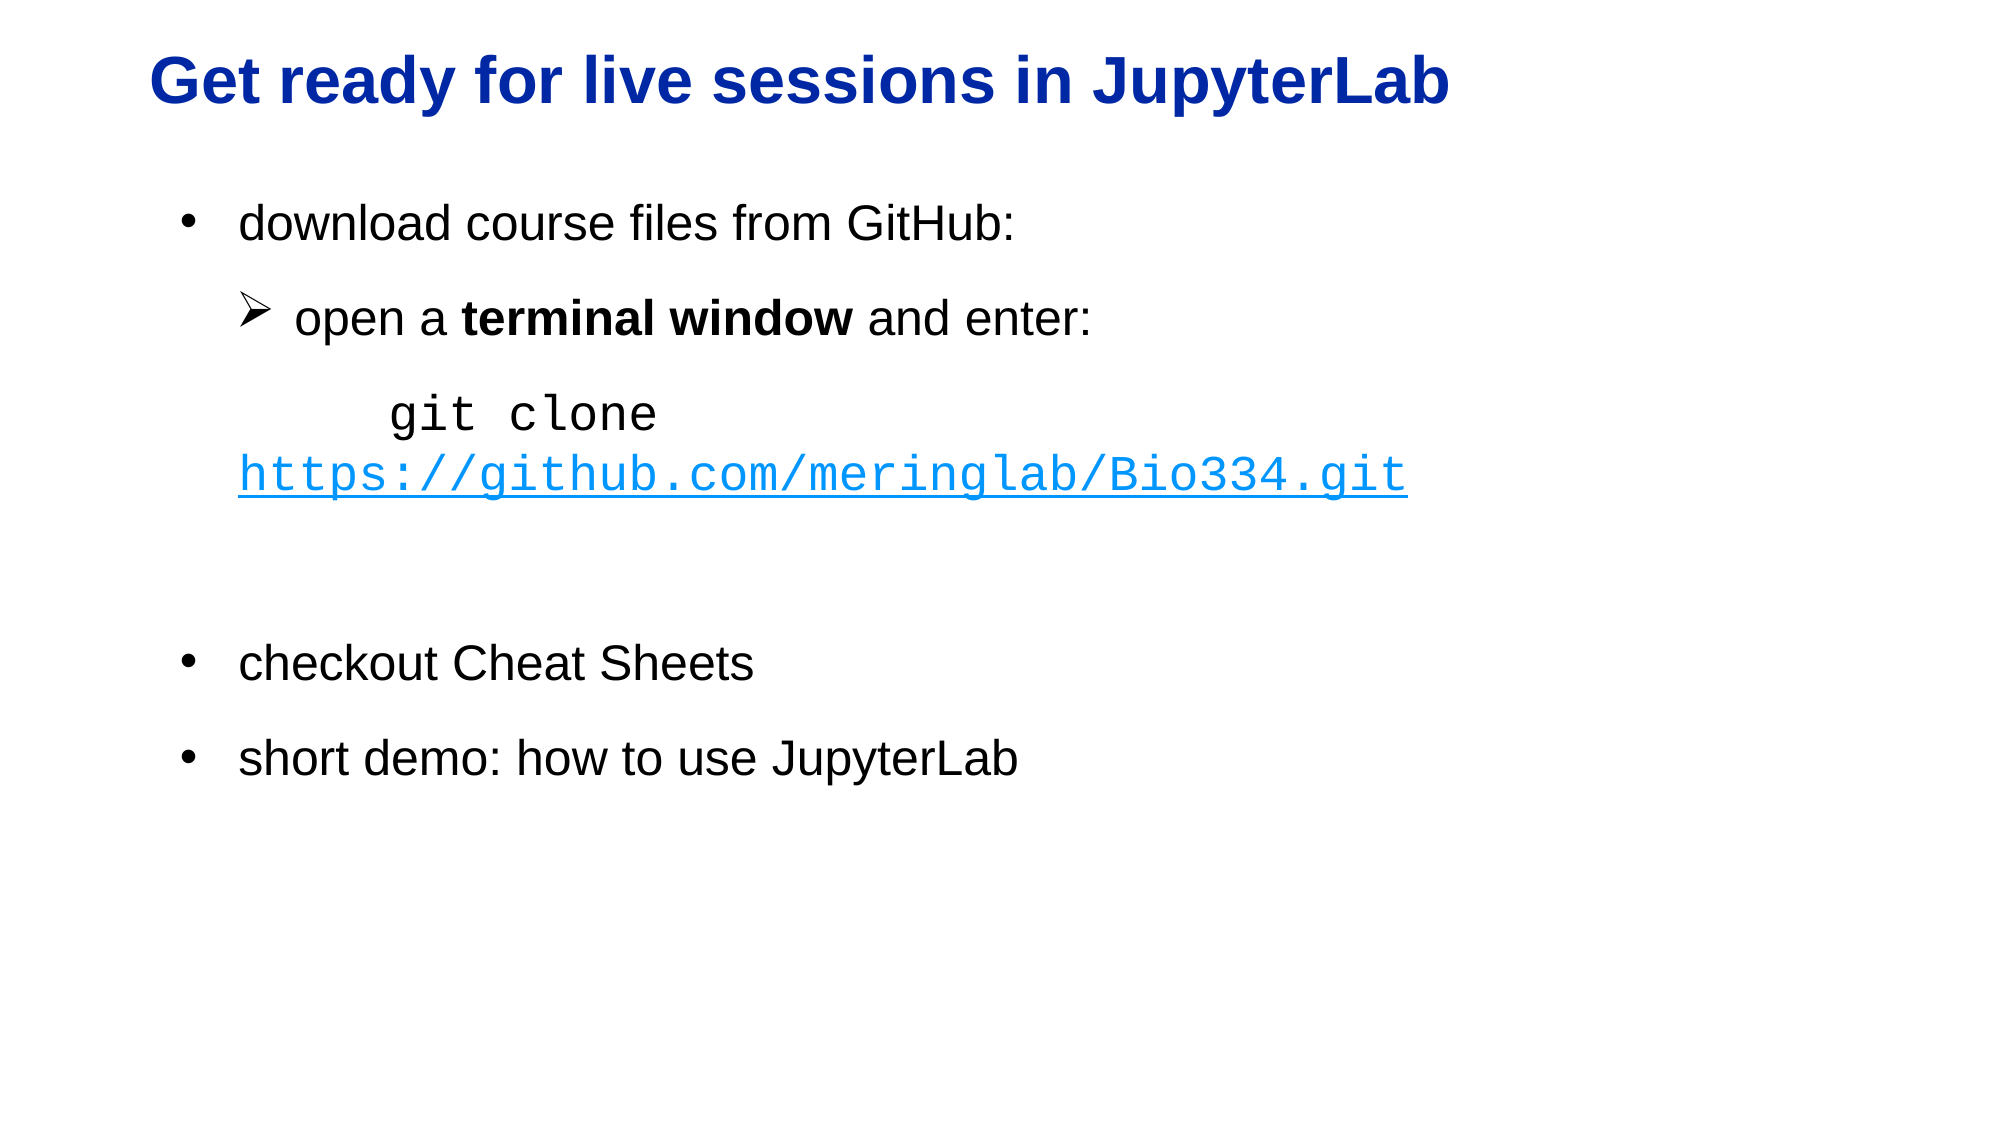

# Get ready for live sessions in JupyterLab
download course files from GitHub:
open a terminal window and enter:
		git clone https://github.com/meringlab/Bio334.git

checkout Cheat Sheets
short demo: how to use JupyterLab